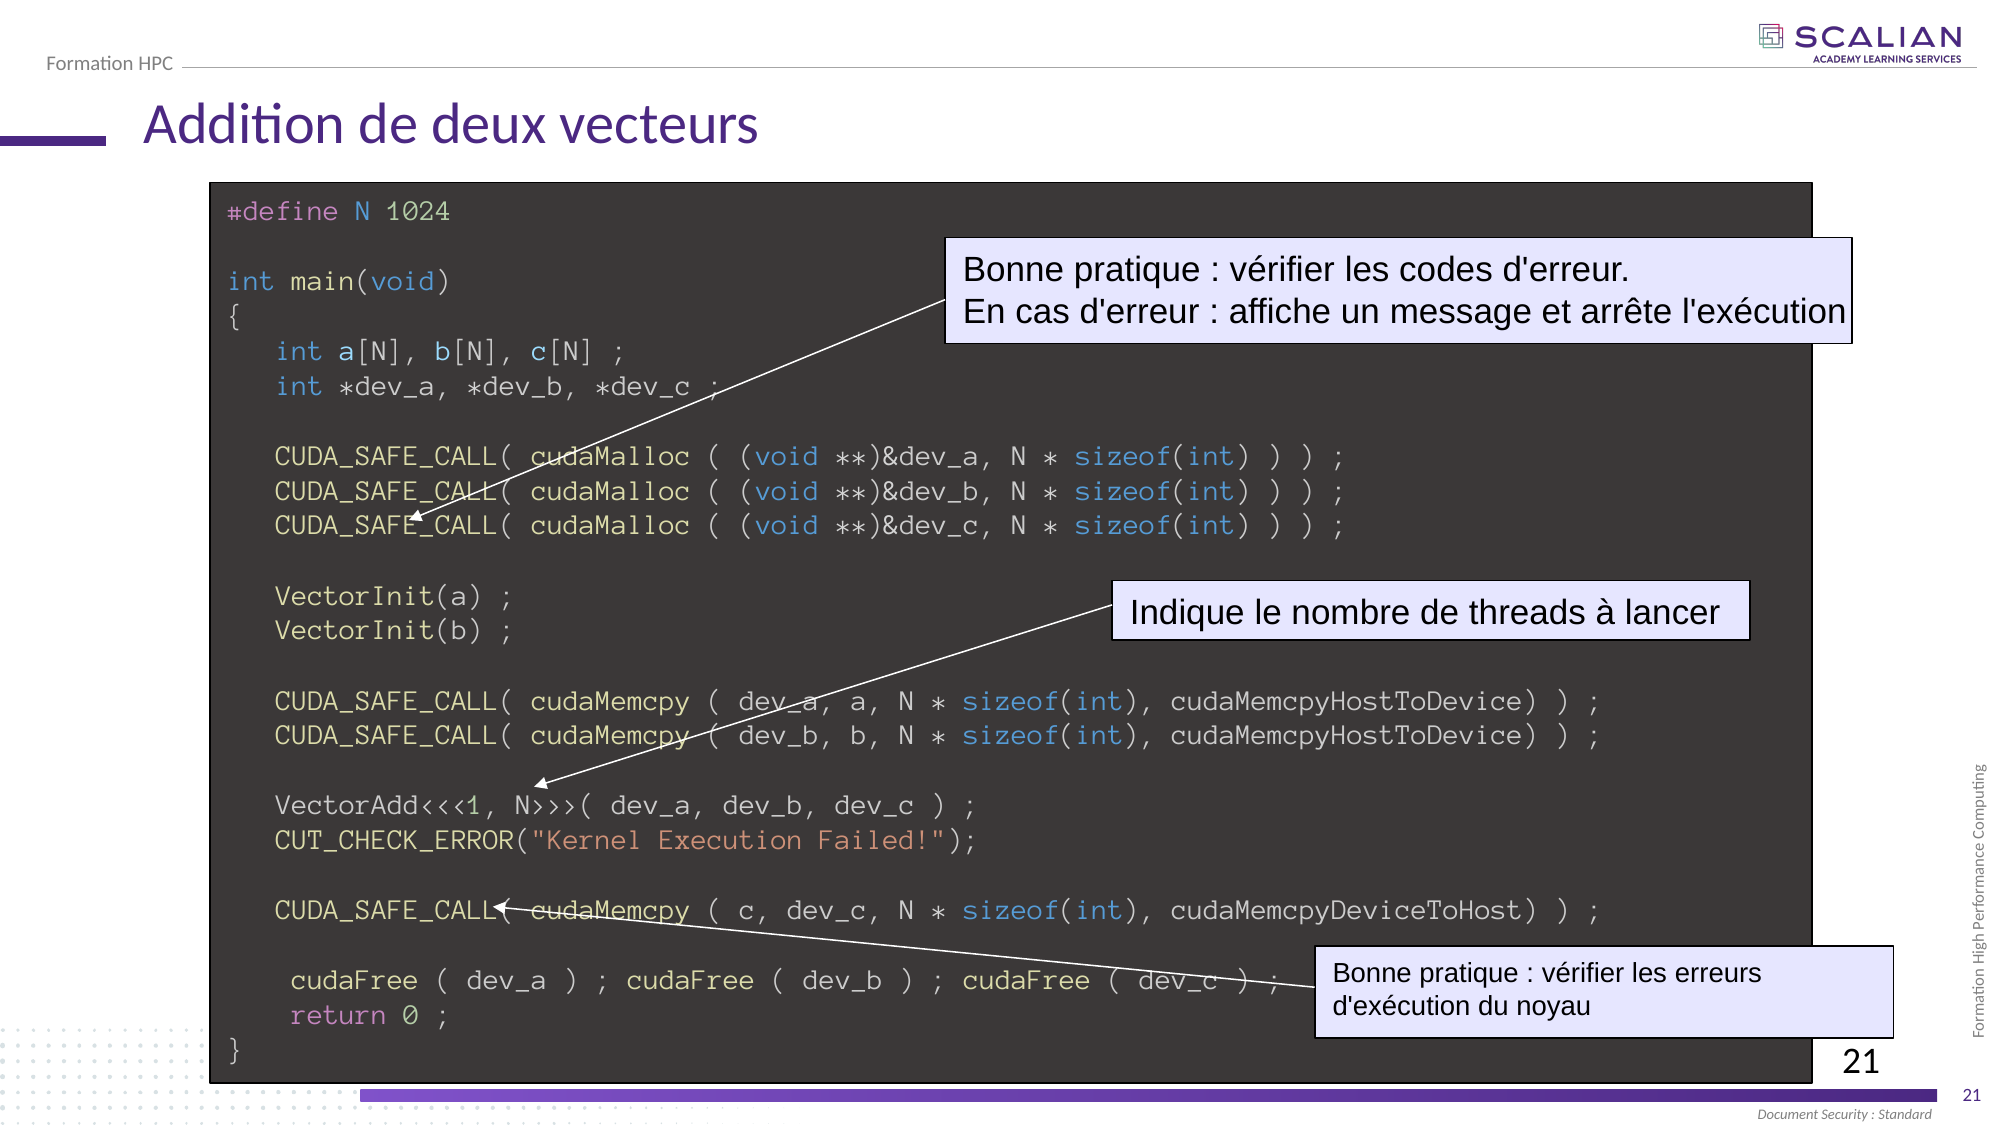

# Addition de deux vecteurs

#define N 1024

int main(void)
{
   int a[N], b[N], c[N] ;
   int *dev_a, *dev_b, *dev_c ;
   CUDA_SAFE_CALL( cudaMalloc ( (void **)&dev_a, N * sizeof(int) ) ) ;
   CUDA_SAFE_CALL( cudaMalloc ( (void **)&dev_b, N * sizeof(int) ) ) ;
   CUDA_SAFE_CALL( cudaMalloc ( (void **)&dev_c, N * sizeof(int) ) ) ;
   VectorInit(a) ;
   VectorInit(b) ;
   CUDA_SAFE_CALL( cudaMemcpy ( dev_a, a, N * sizeof(int), cudaMemcpyHostToDevice) ) ;
   CUDA_SAFE_CALL( cudaMemcpy ( dev_b, b, N * sizeof(int), cudaMemcpyHostToDevice) ) ;
   VectorAdd<<<1, N>>>( dev_a, dev_b, dev_c ) ;
   CUT_CHECK_ERROR("Kernel Execution Failed!");

   CUDA_SAFE_CALL( cudaMemcpy ( c, dev_c, N * sizeof(int), cudaMemcpyDeviceToHost) ) ;
    cudaFree ( dev_a ) ; cudaFree ( dev_b ) ; cudaFree ( dev_c ) ;
    return 0 ;
}
Bonne pratique : vérifier les codes d'erreur.
En cas d'erreur : affiche un message et arrête l'exécution

Indique le nombre de threads à lancer

Bonne pratique : vérifier les erreurs
d'exécution du noyau

21